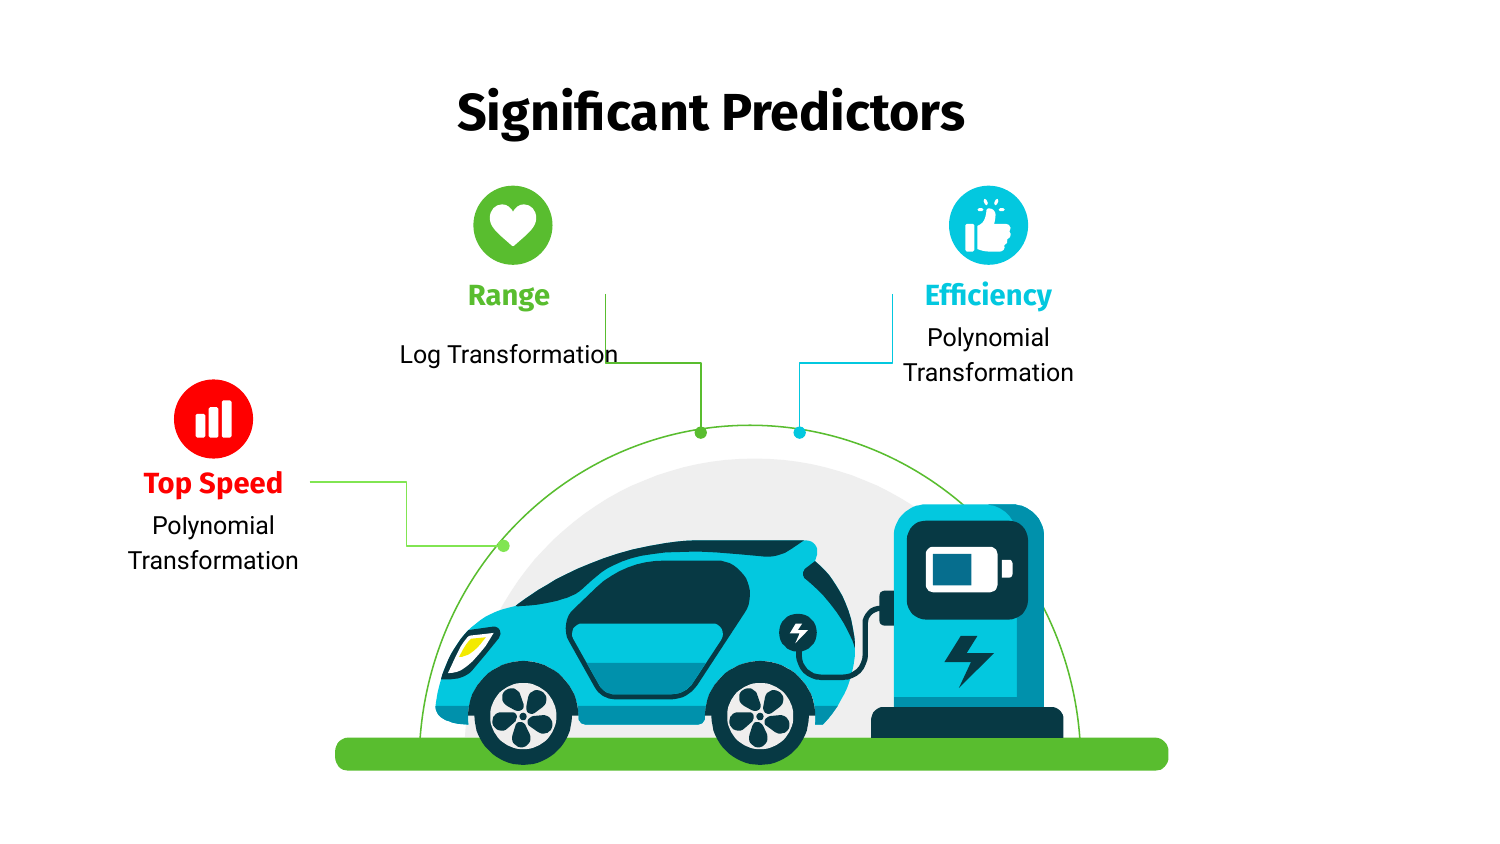

# Significant Predictors

Range
Efficiency
Polynomial Transformation
Log Transformation

Top Speed

Polynomial Transformation